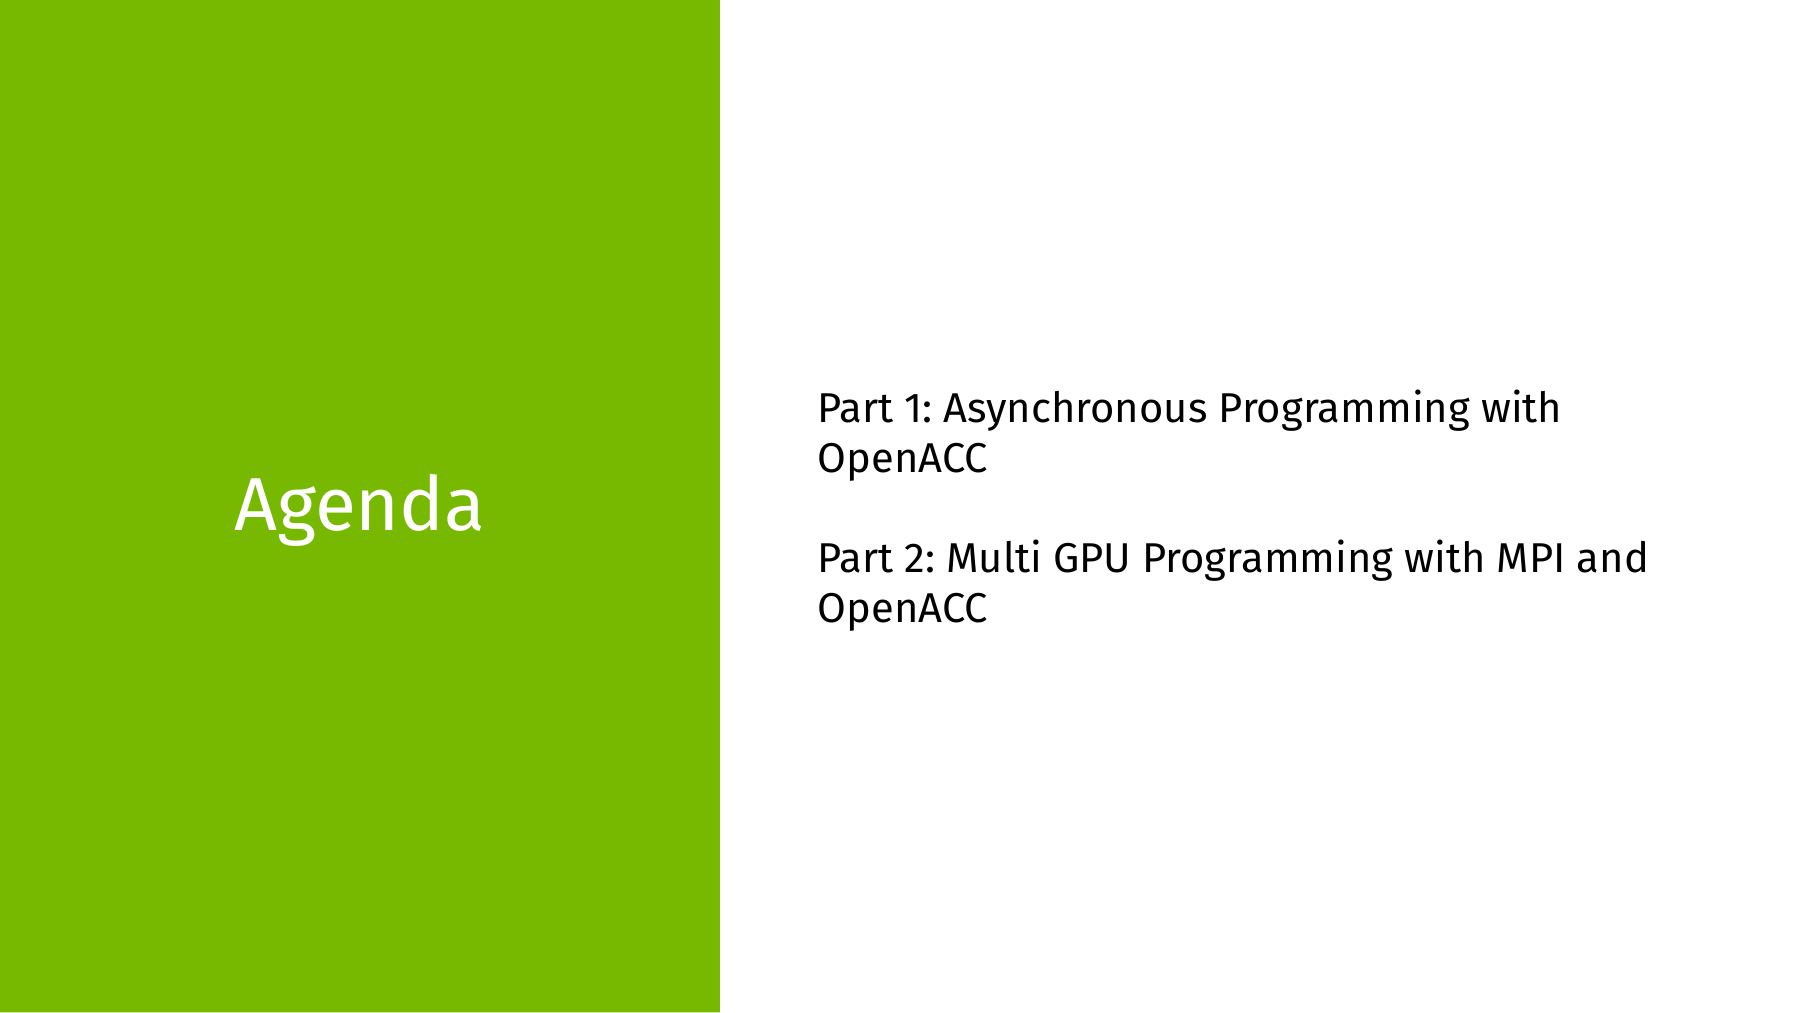

Part 1: Asynchronous Programming with OpenACC

Part 2: Multi GPU Programming with MPI and OpenACC
Agenda